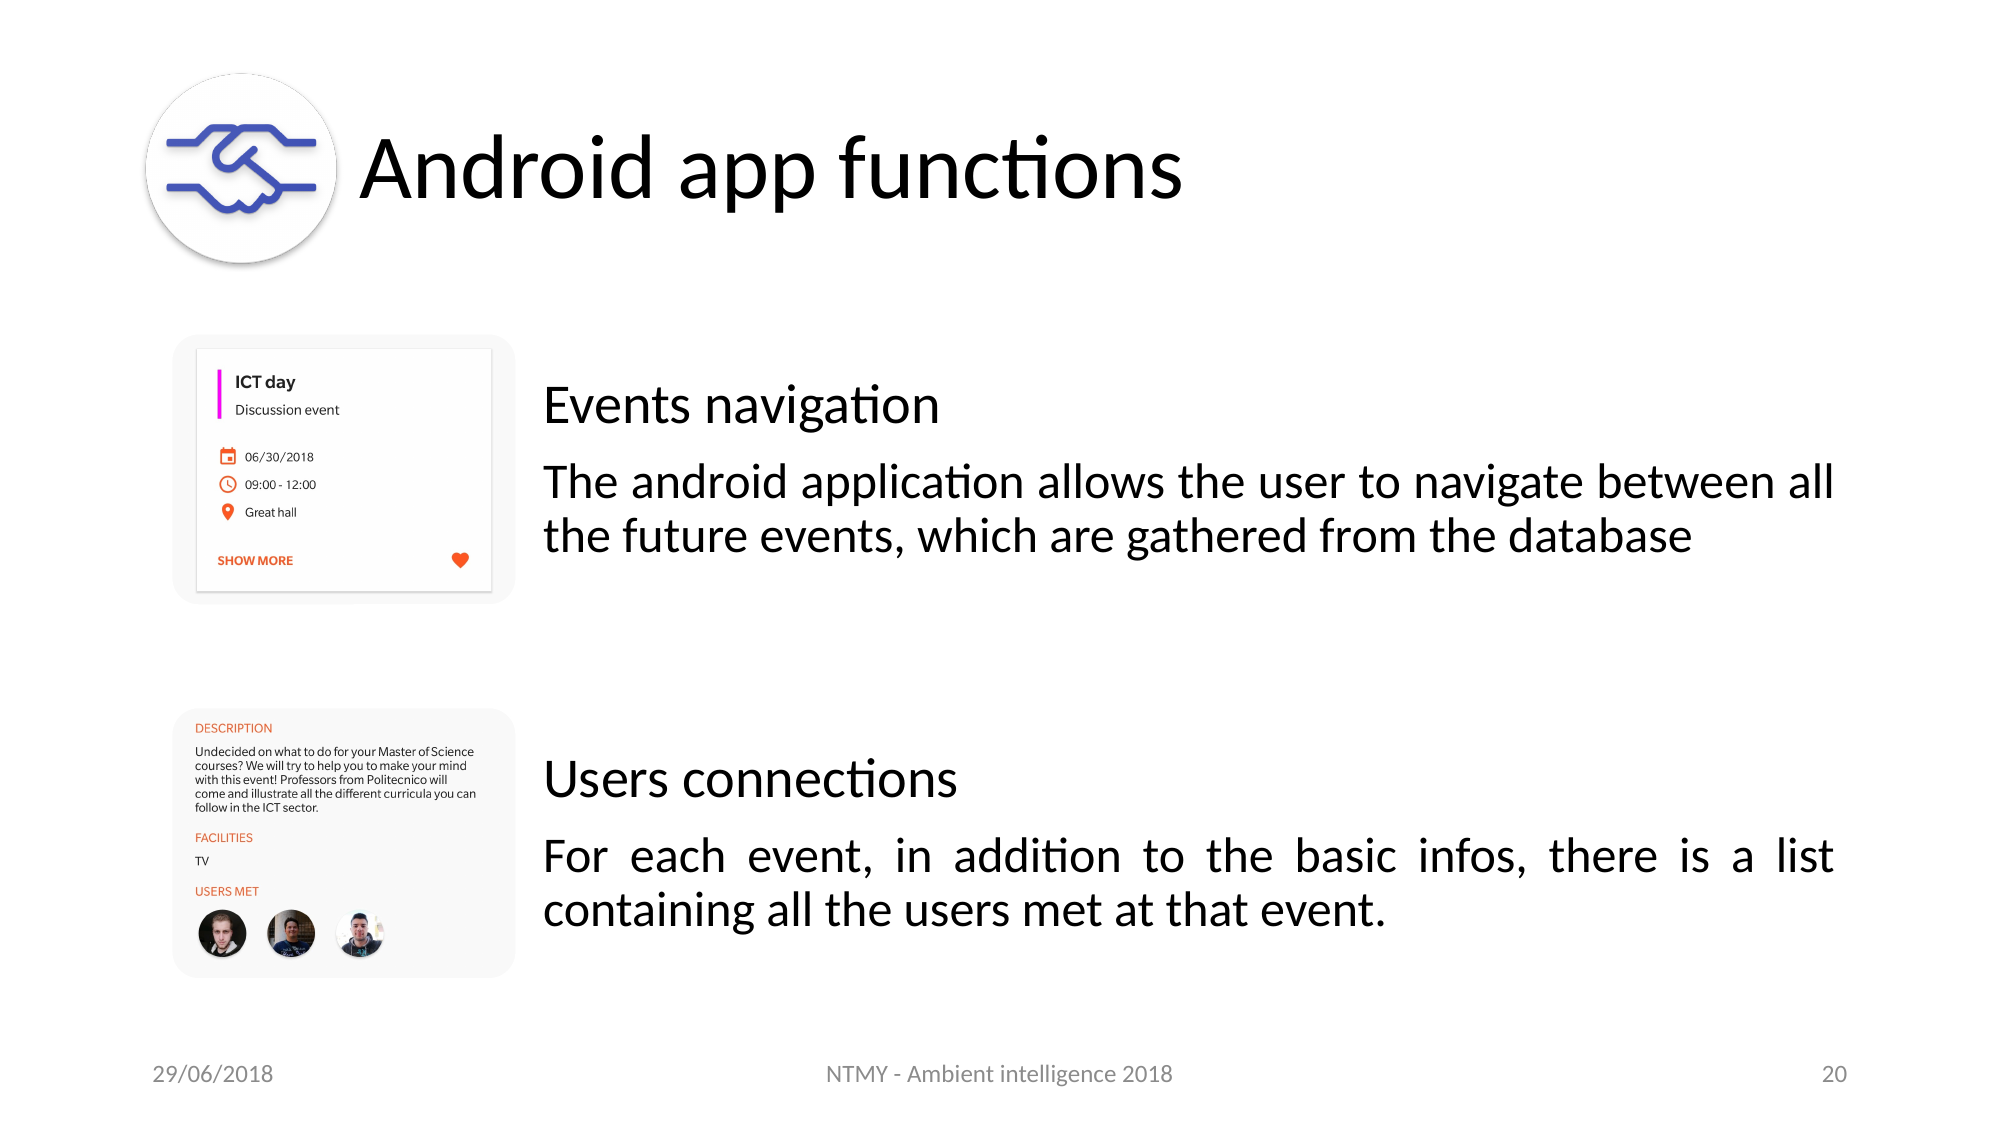

# Android app functions
Data storage
The server stores all the data regarging the users, the events and the rooms
Events navigation
The android application allows the user to navigate between all the future events, which are gathered from the database
Users connections
For each event, in addition to the basic infos, there is a list containing all the users met at that event.
29/06/2018
NTMY - Ambient intelligence 2018
20